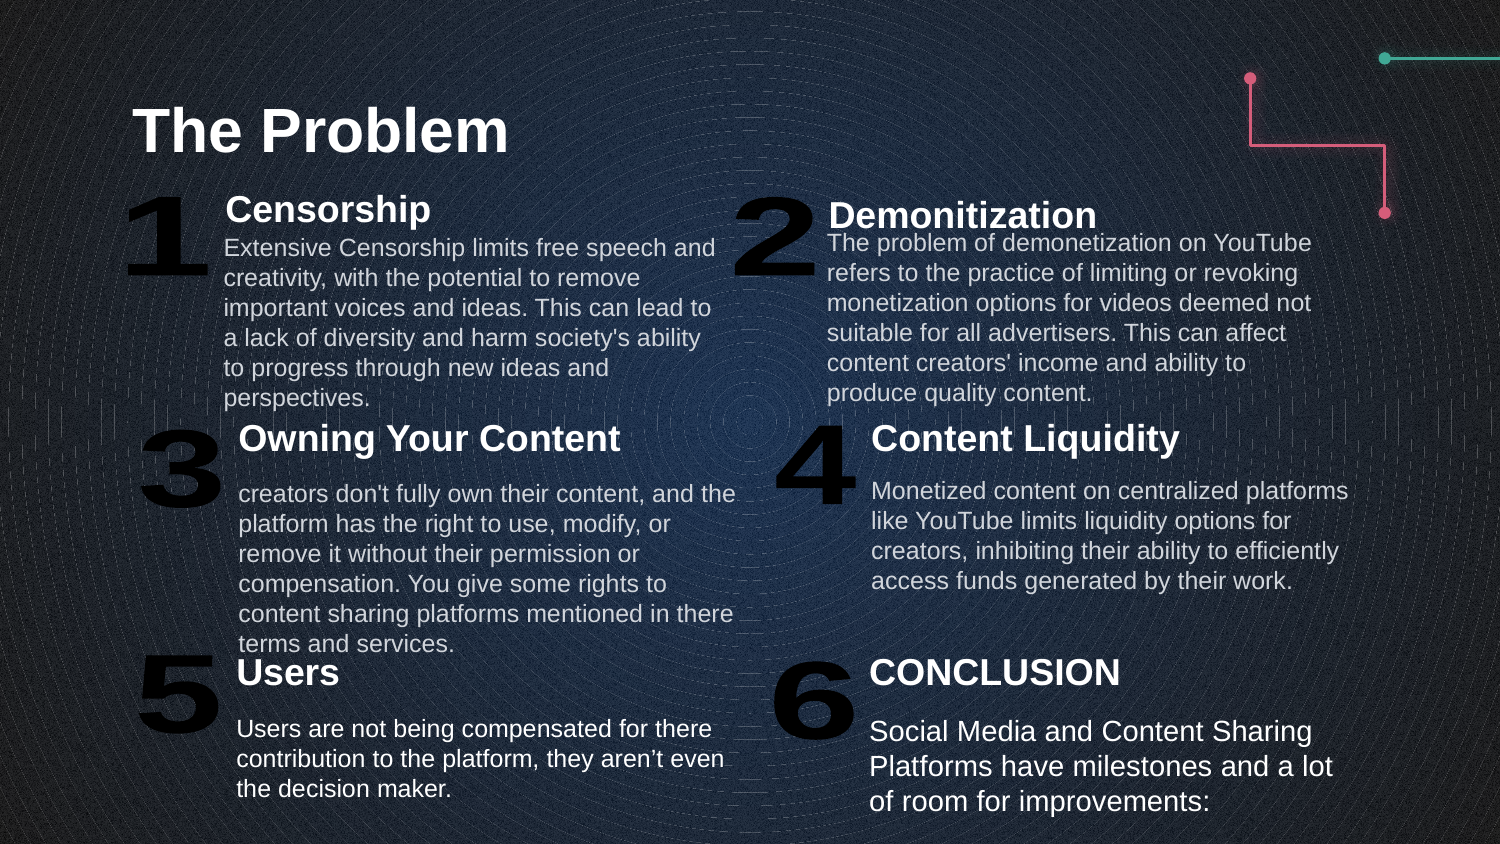

The Problem

# Censorship
The problem of demonetization on YouTube refers to the practice of limiting or revoking monetization options for videos deemed not suitable for all advertisers. This can affect content creators' income and ability to produce quality content.
Demonitization

2
1
Extensive Censorship limits free speech and creativity, with the potential to remove important voices and ideas. This can lead to a lack of diversity and harm society's ability to progress through new ideas and perspectives.
Owning Your Content
Content Liquidity

4
Monetized content on centralized platforms like YouTube limits liquidity options for creators, inhibiting their ability to efficiently access funds generated by their work.
3

creators don't fully own their content, and the platform has the right to use, modify, or remove it without their permission or compensation. You give some rights to content sharing platforms mentioned in there terms and services.
Users
CONCLUSION

5
6
Users are not being compensated for there contribution to the platform, they aren’t even the decision maker.
Social Media and Content Sharing Platforms have milestones and a lot of room for improvements: